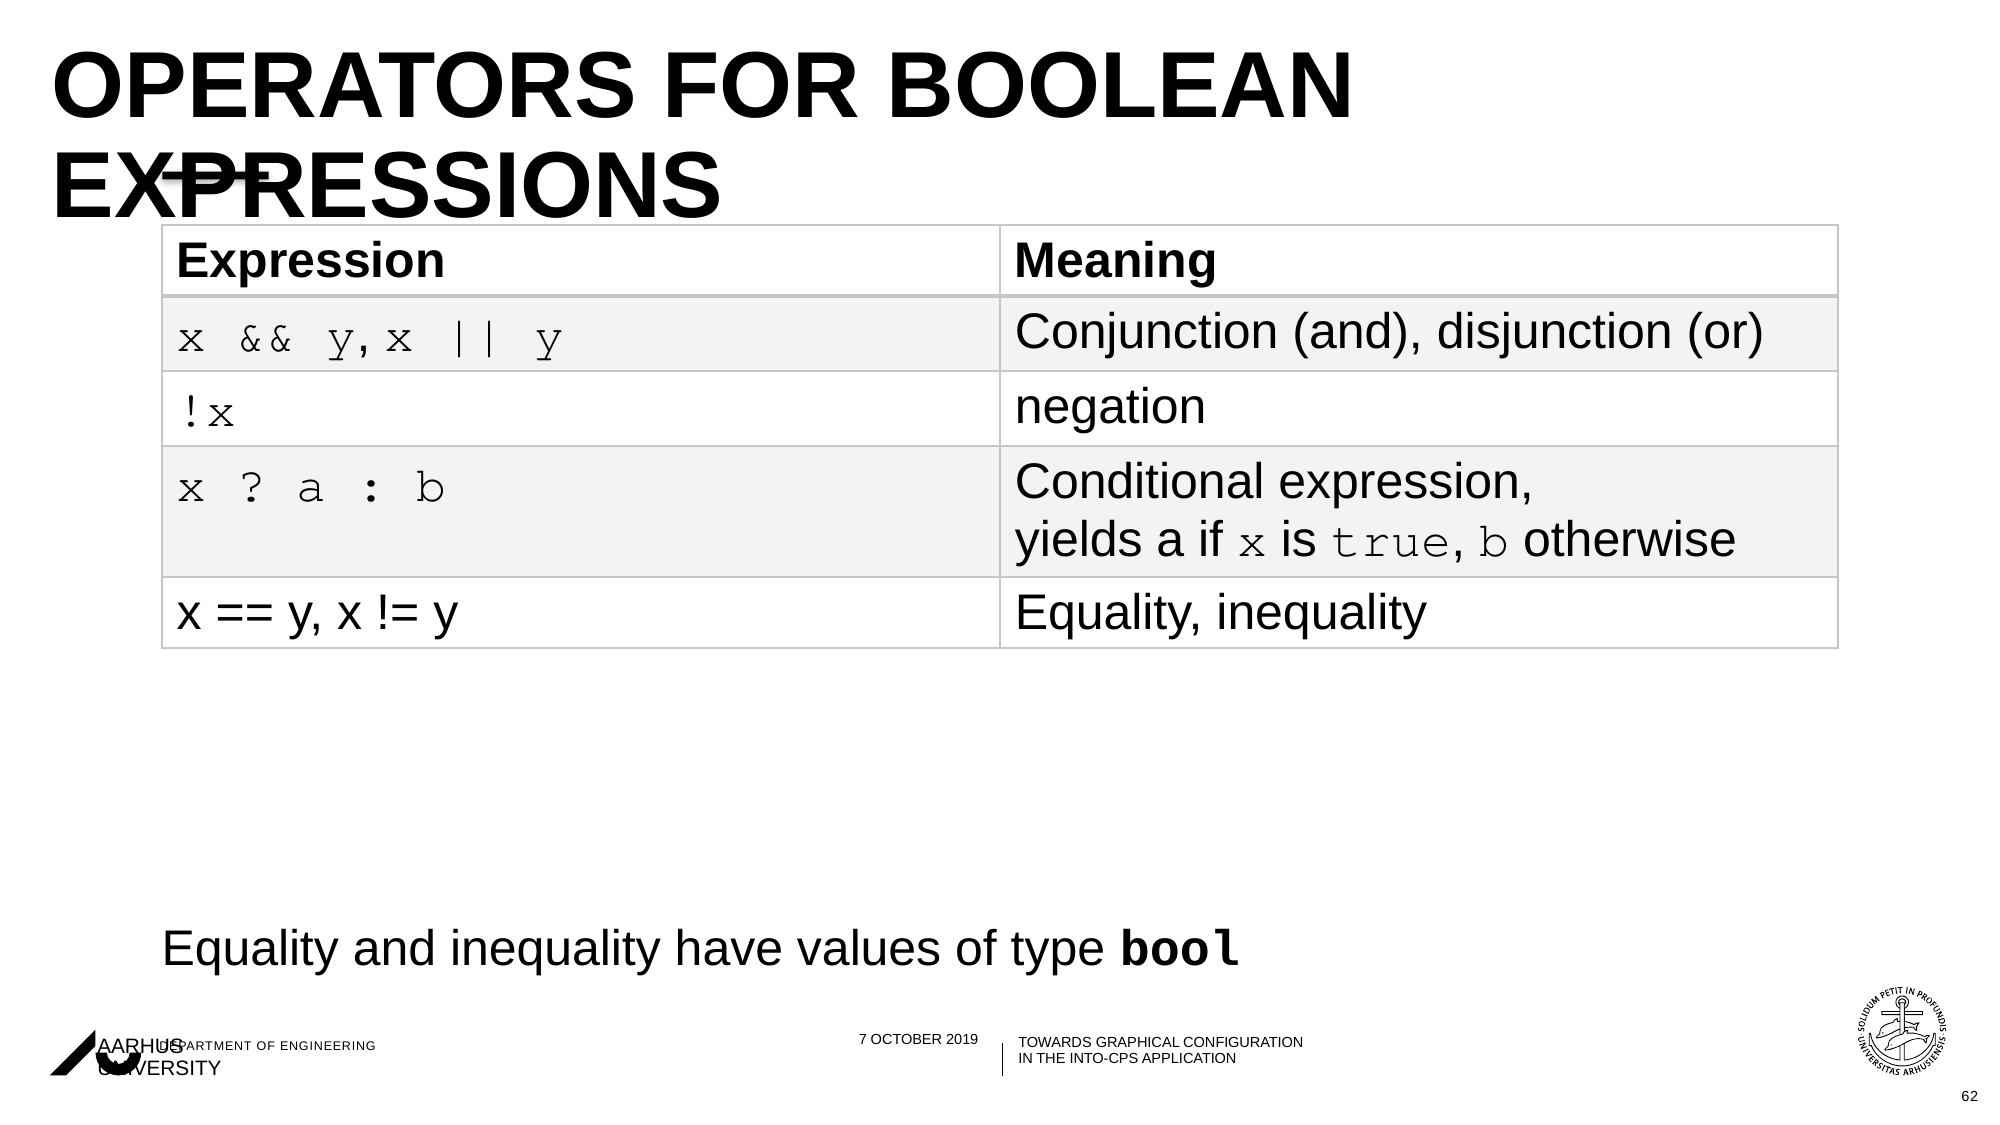

# Operators for boolean expressions

Equality and inequality have values of type bool
| Expression | Meaning |
| --- | --- |
| x && y, x || y | Conjunction (and), disjunction (or) |
| !x | negation |
| x ? a : b | Conditional expression, yields a if x is true, b otherwise |
| x == y, x != y | Equality, inequality |
62